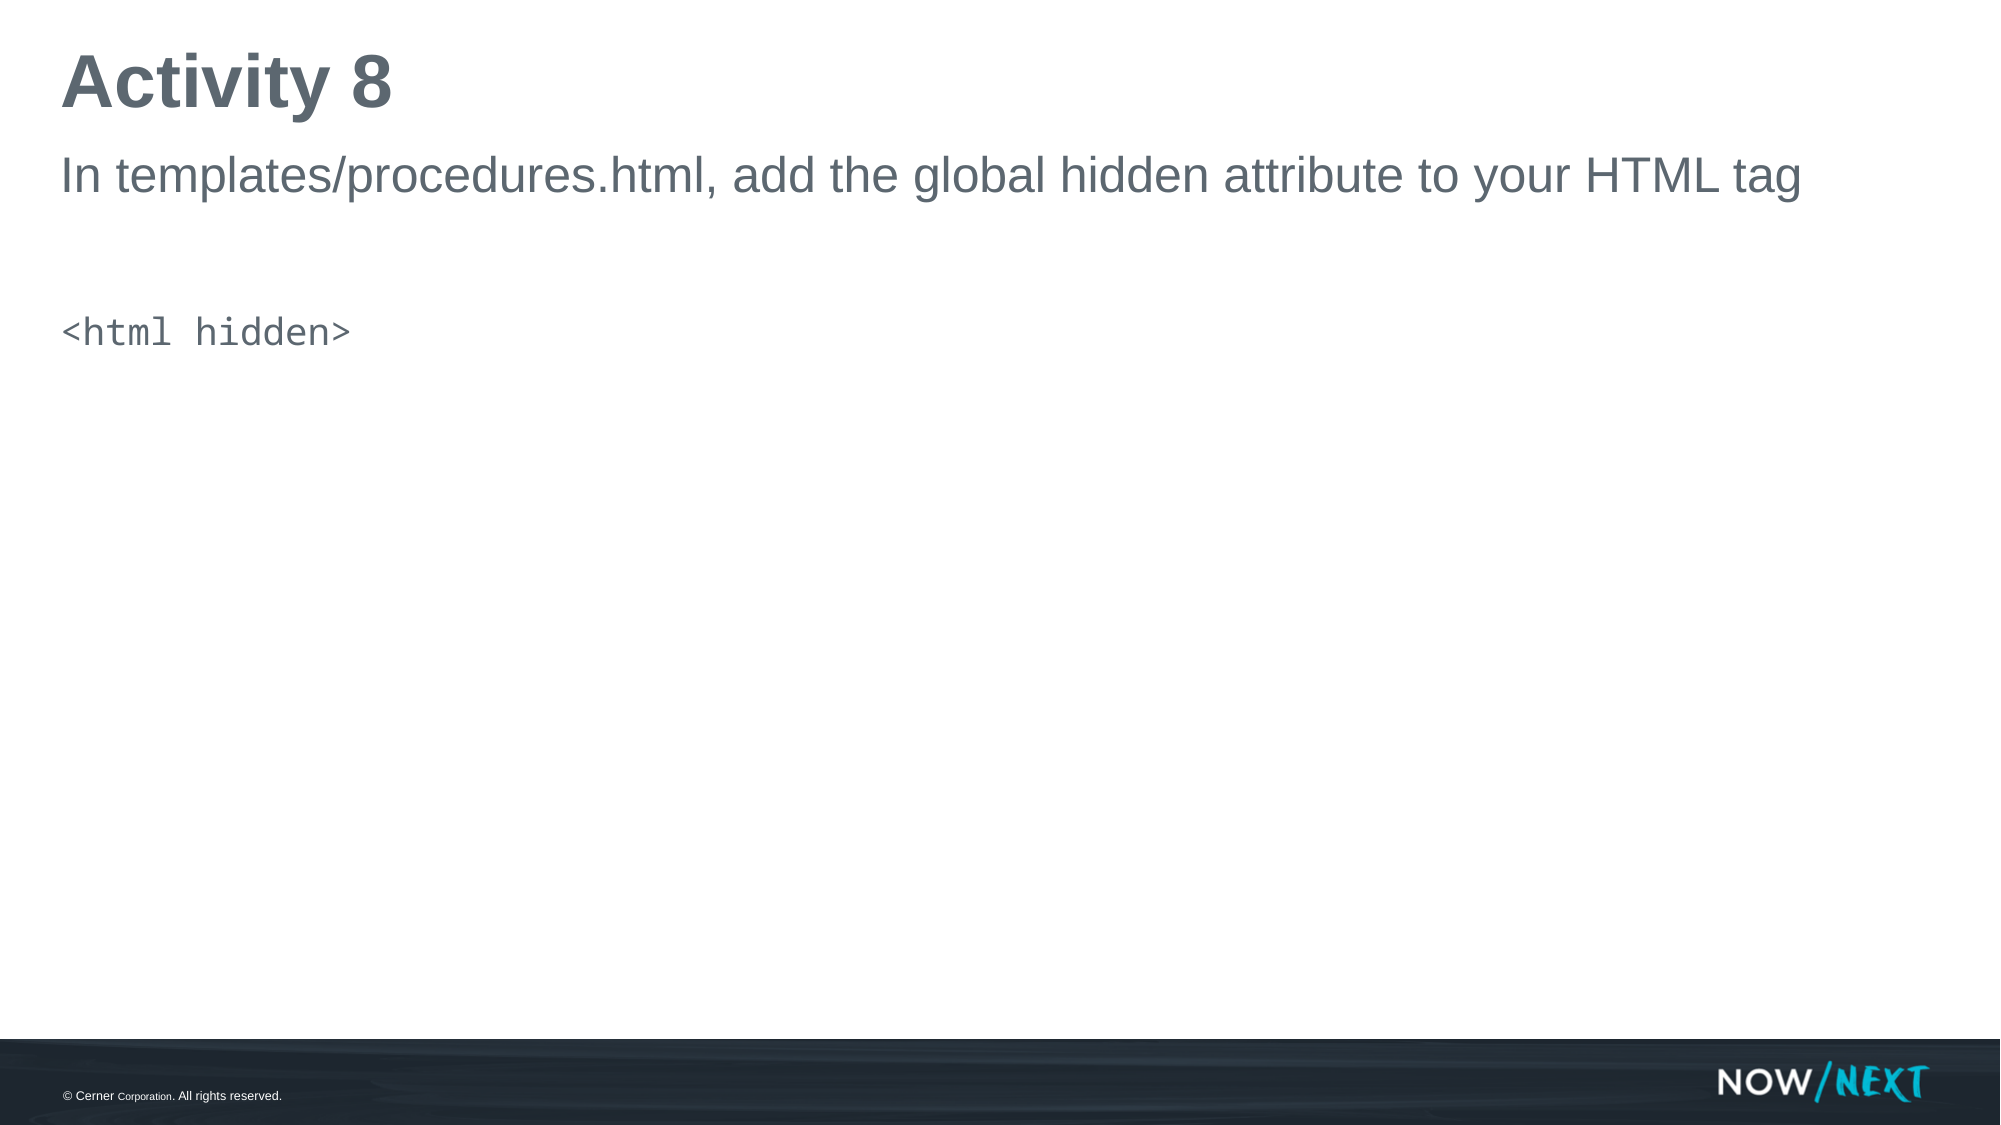

# Activity 8
In templates/procedures.html, add the global hidden attribute to your HTML tag

<html hidden>